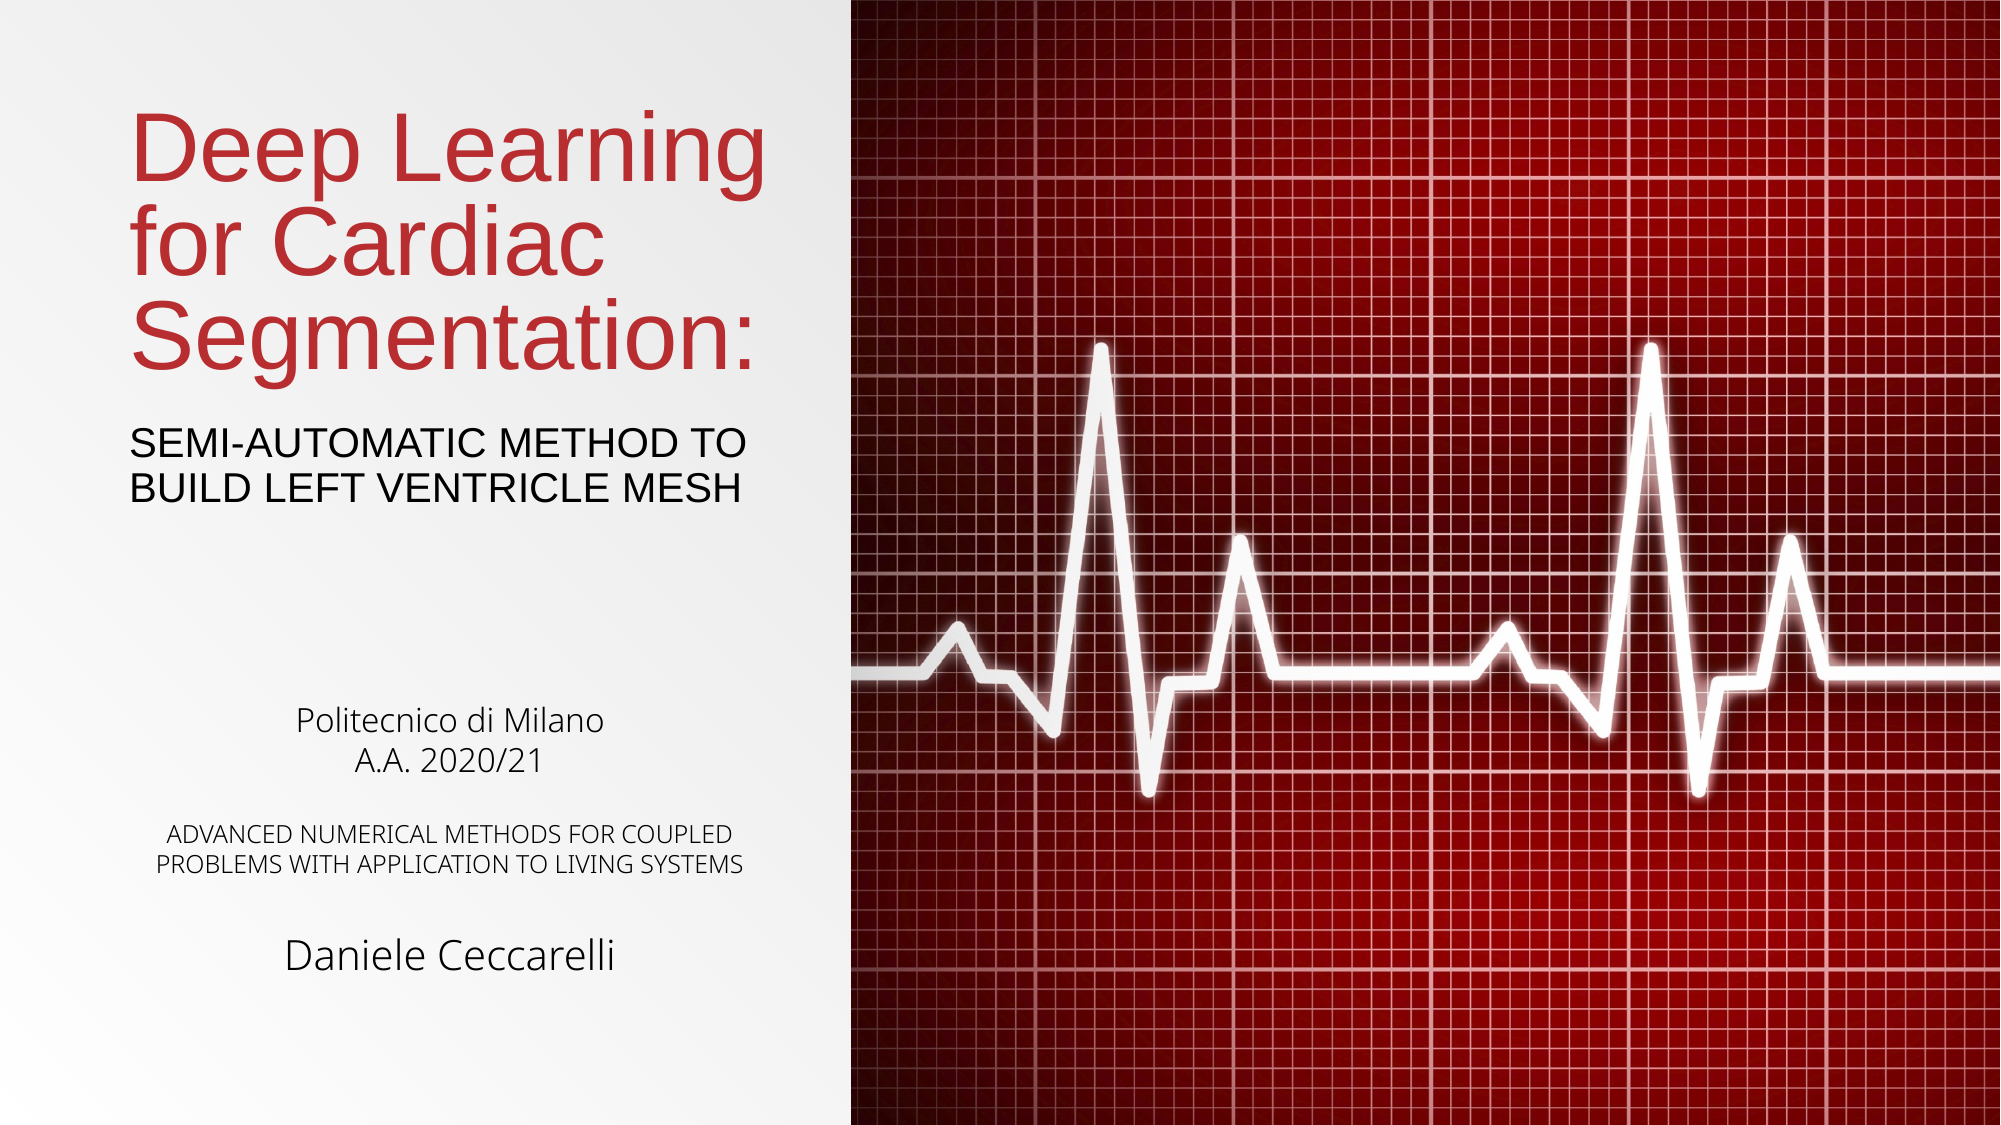

# Deep Learning for Cardiac Segmentation:
semi-automatic method to build Left Ventricle mesh
Politecnico di Milano
A.A. 2020/21

ADVANCED NUMERICAL METHODS FOR COUPLED PROBLEMS WITH APPLICATION TO LIVING SYSTEMS

Daniele Ceccarelli